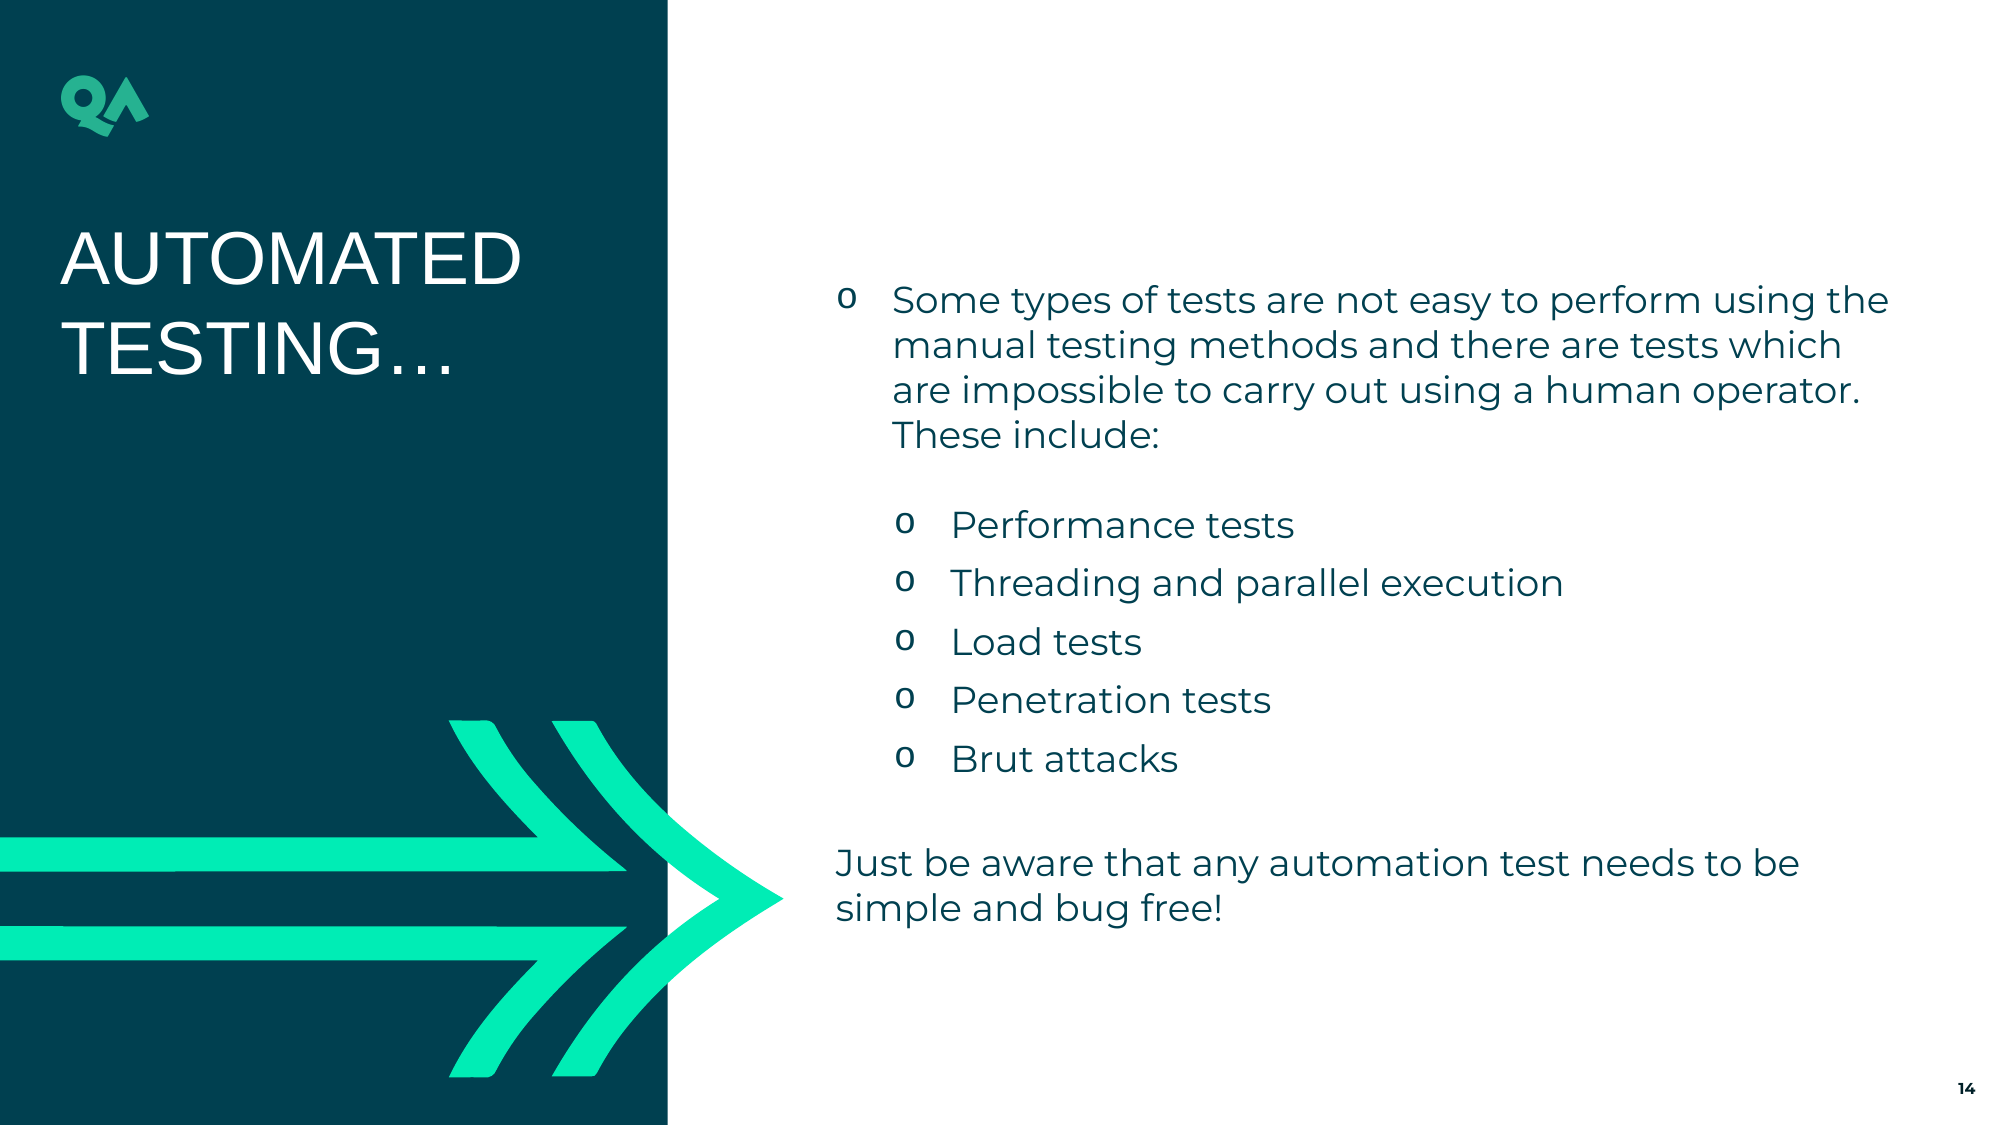

AUTOMATED TESTING…
Some types of tests are not easy to perform using the manual testing methods and there are tests which are impossible to carry out using a human operator. These include:

Performance tests
Threading and parallel execution
Load tests
Penetration tests
Brut attacks

Just be aware that any automation test needs to be simple and bug free!
14